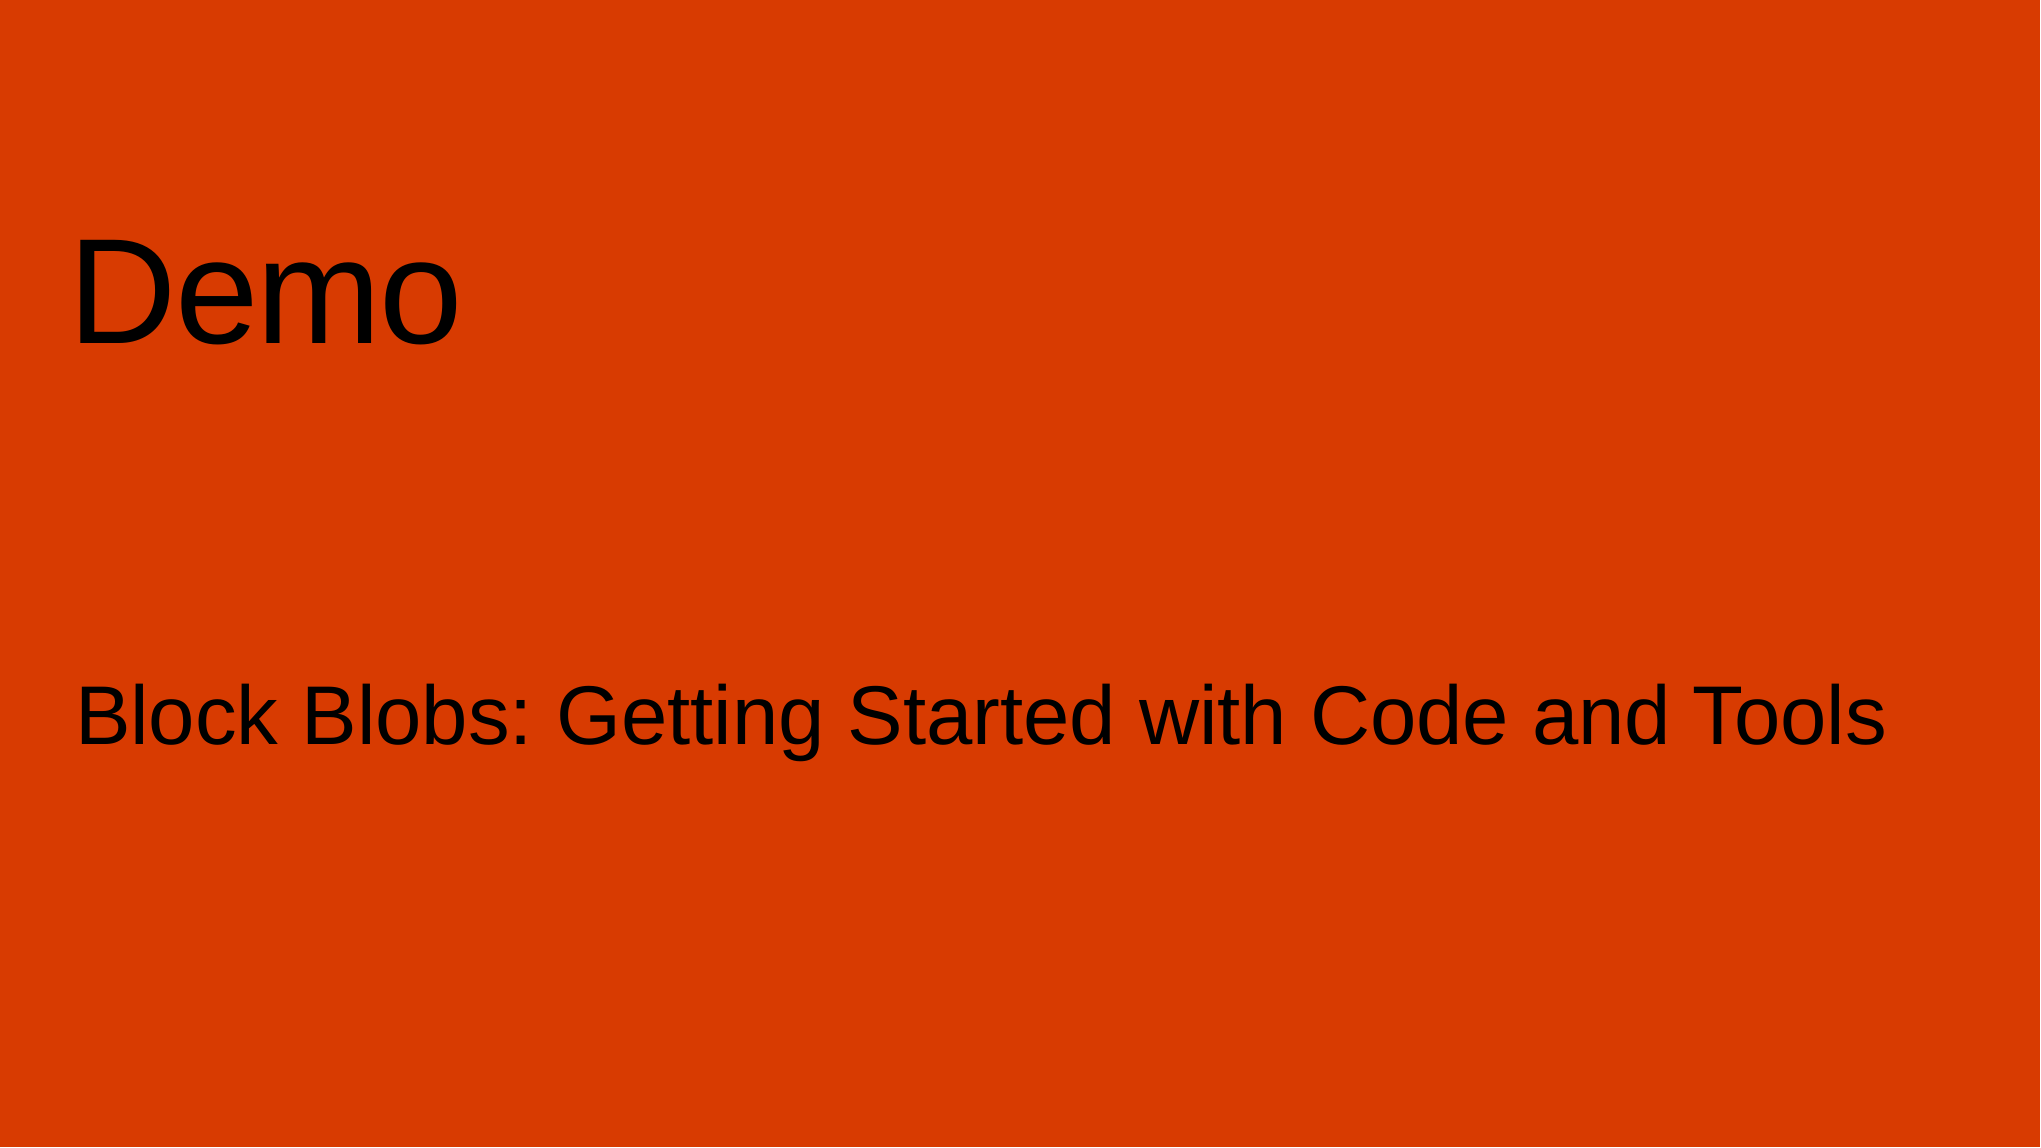

# Demo
Block Blobs: Getting Started with Code and Tools